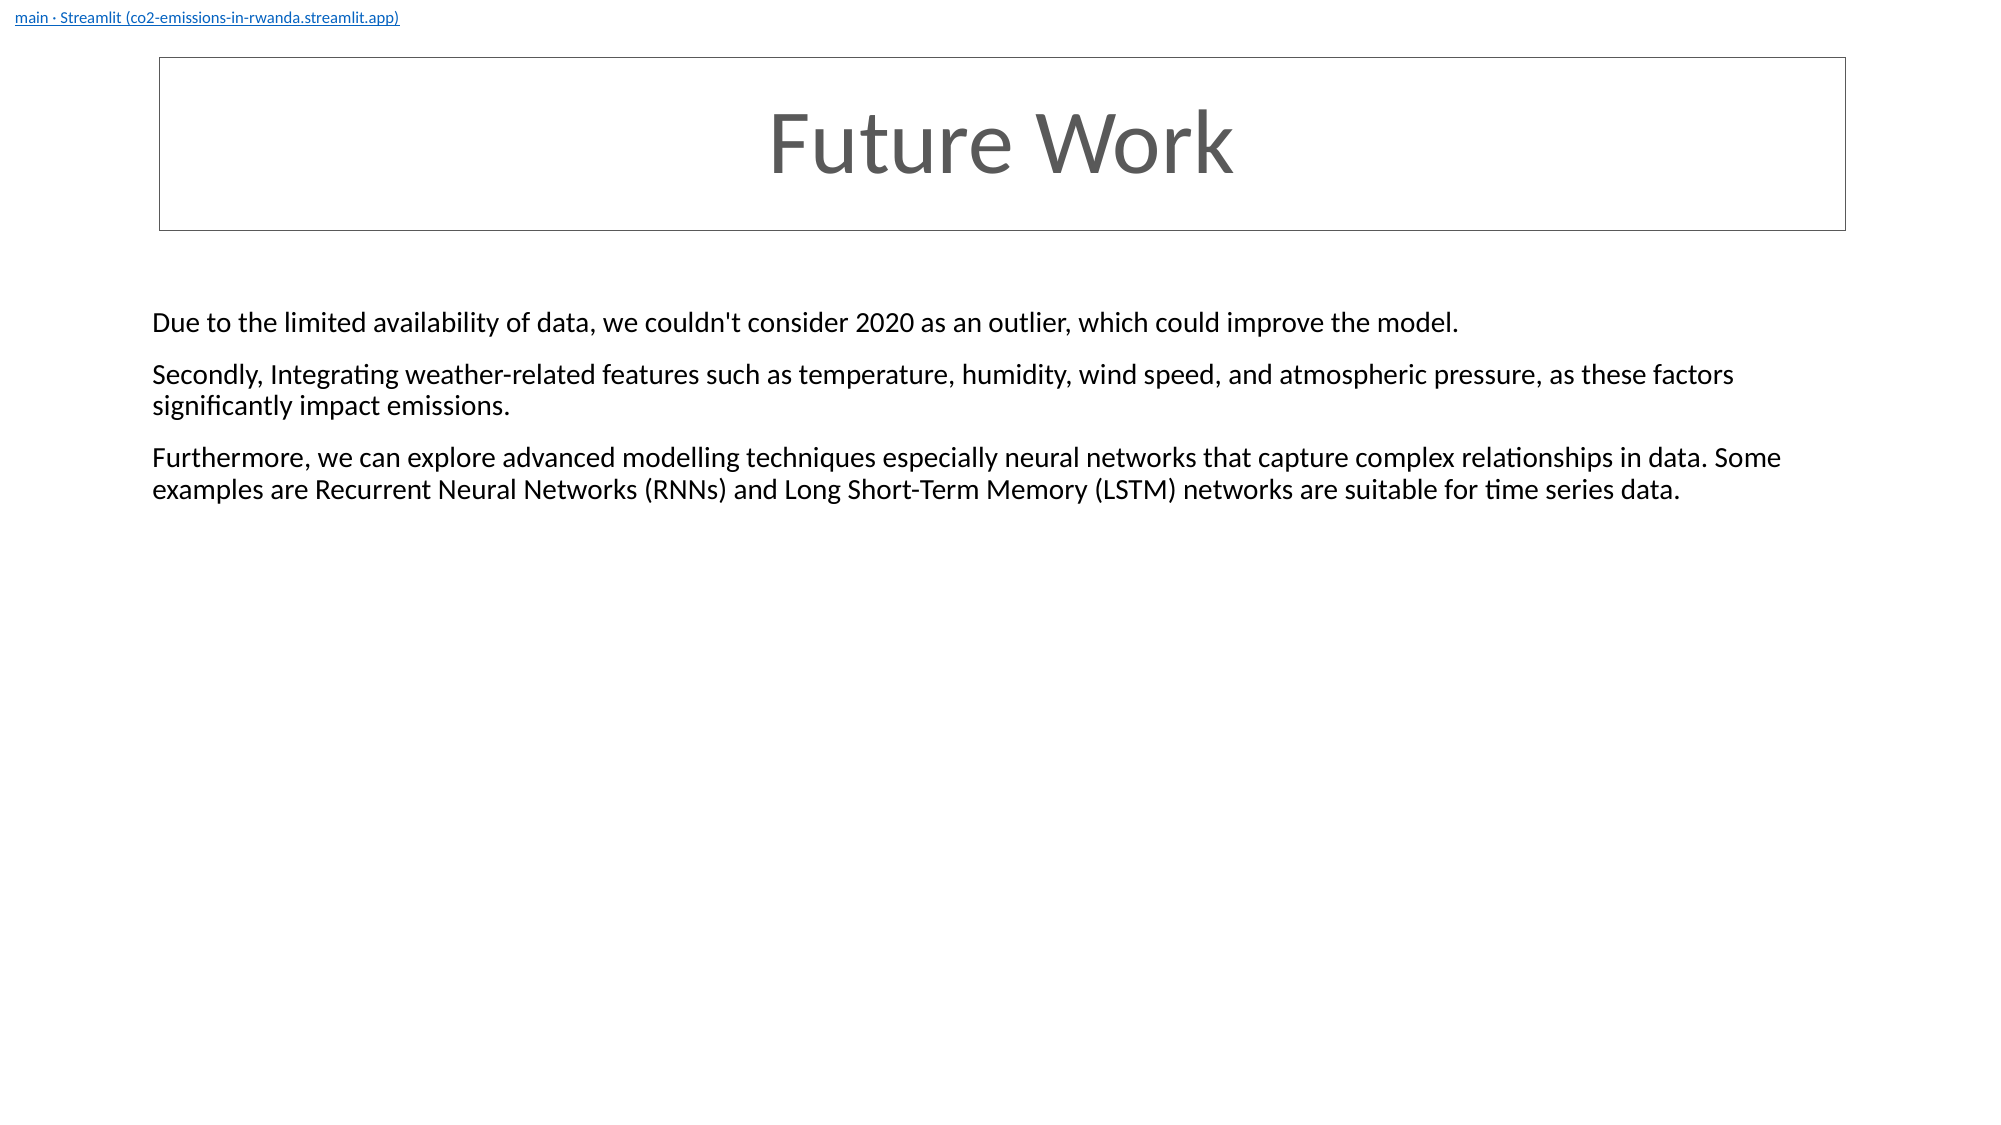

main · Streamlit (co2-emissions-in-rwanda.streamlit.app)
Future Work
Due to the limited availability of data, we couldn't consider 2020 as an outlier, which could improve the model.
Secondly, Integrating weather-related features such as temperature, humidity, wind speed, and atmospheric pressure, as these factors significantly impact emissions.
Furthermore, we can explore advanced modelling techniques especially neural networks that capture complex relationships in data. Some examples are Recurrent Neural Networks (RNNs) and Long Short-Term Memory (LSTM) networks are suitable for time series data.